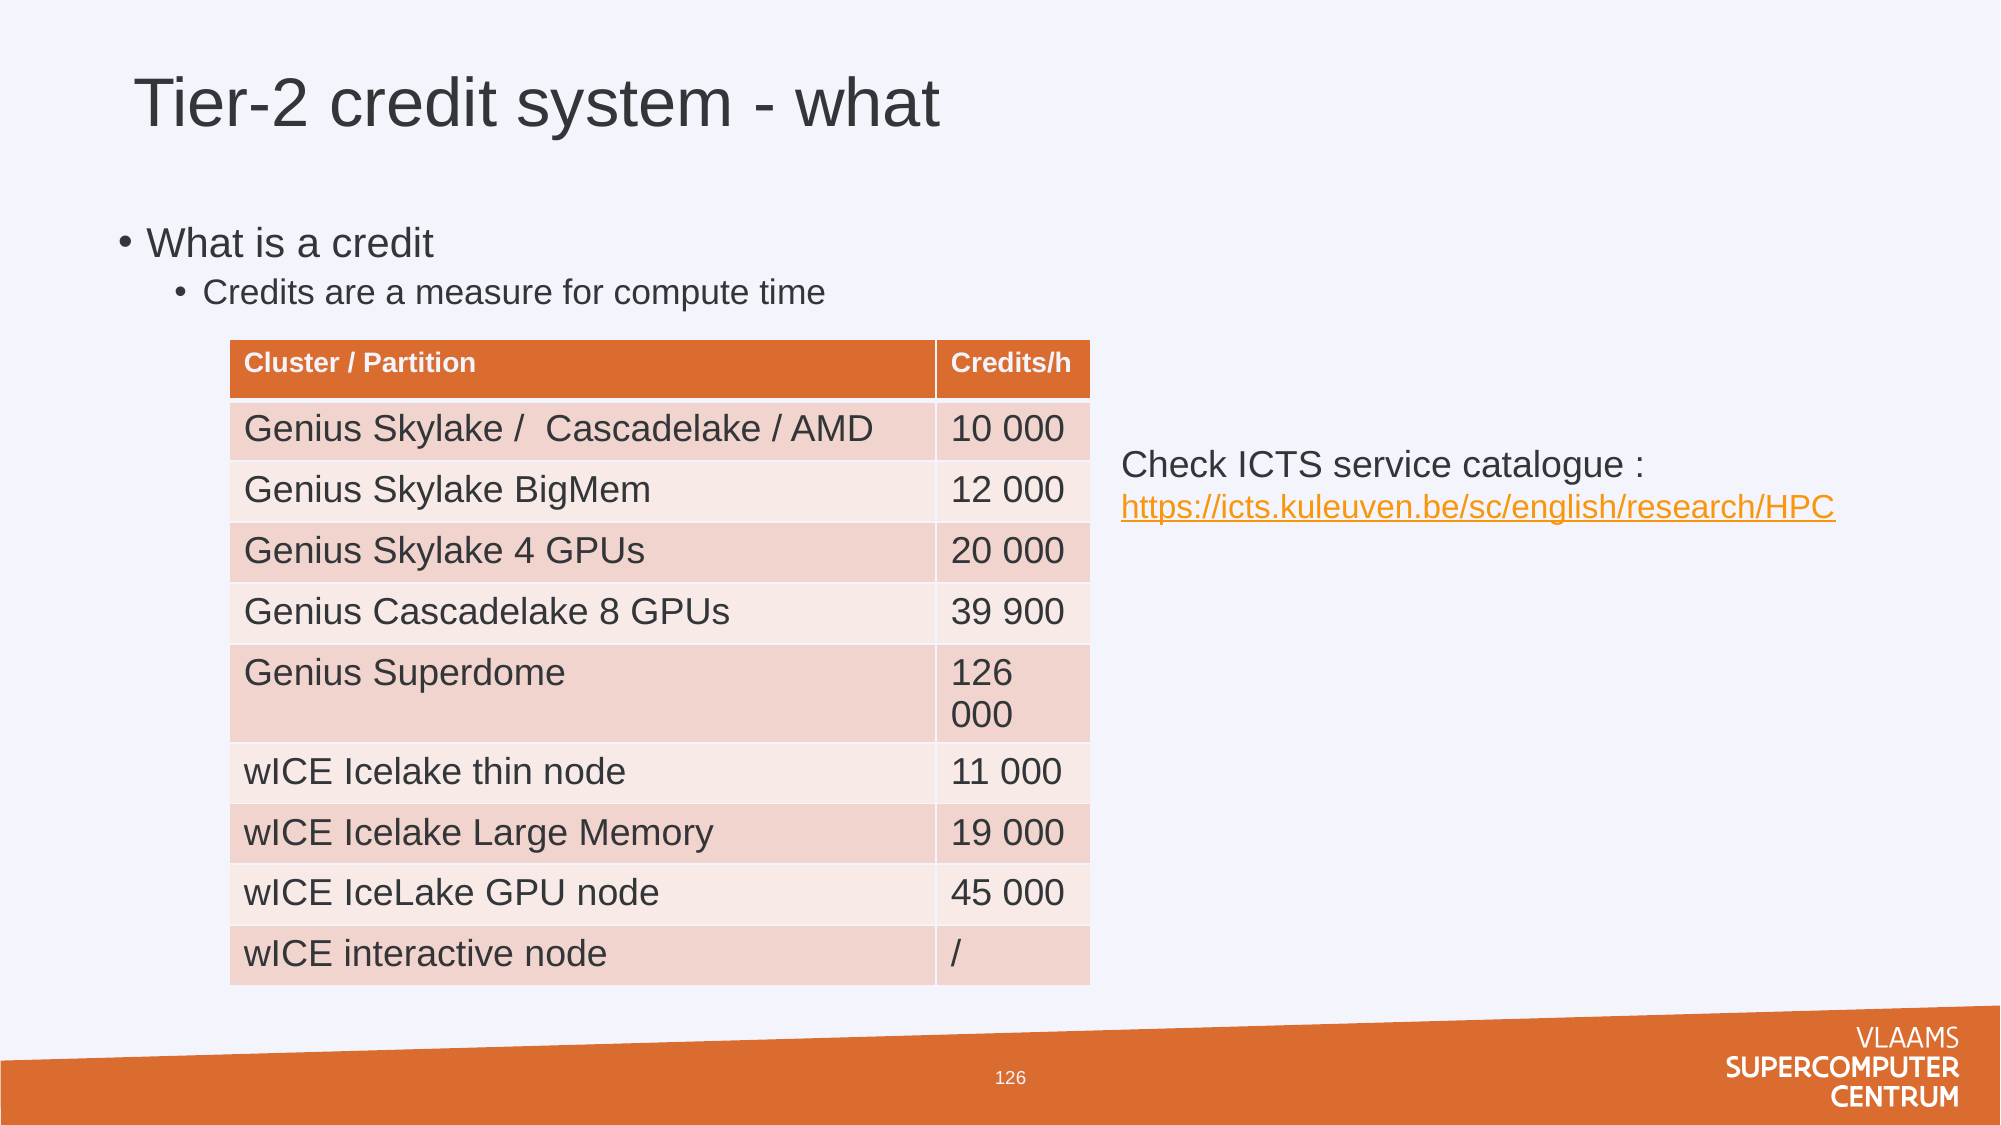

# Tier-2 credit system - what
What is a credit
Credits are a measure for compute time

Shared nodes are charged based on used fraction
| Cluster / Partition | Credits/h |
| --- | --- |
| Genius Skylake / Cascadelake / AMD | 10 000 |
| Genius Skylake BigMem | 12 000 |
| Genius Skylake 4 GPUs | 20 000 |
| Genius Cascadelake 8 GPUs | 39 900 |
| Genius Superdome | 126 000 |
| wICE Icelake thin node | 11 000 |
| wICE Icelake Large Memory | 19 000 |
| wICE IceLake GPU node | 45 000 |
| wICE interactive node | / |
Check ICTS service catalogue :
https://icts.kuleuven.be/sc/english/research/HPC
126